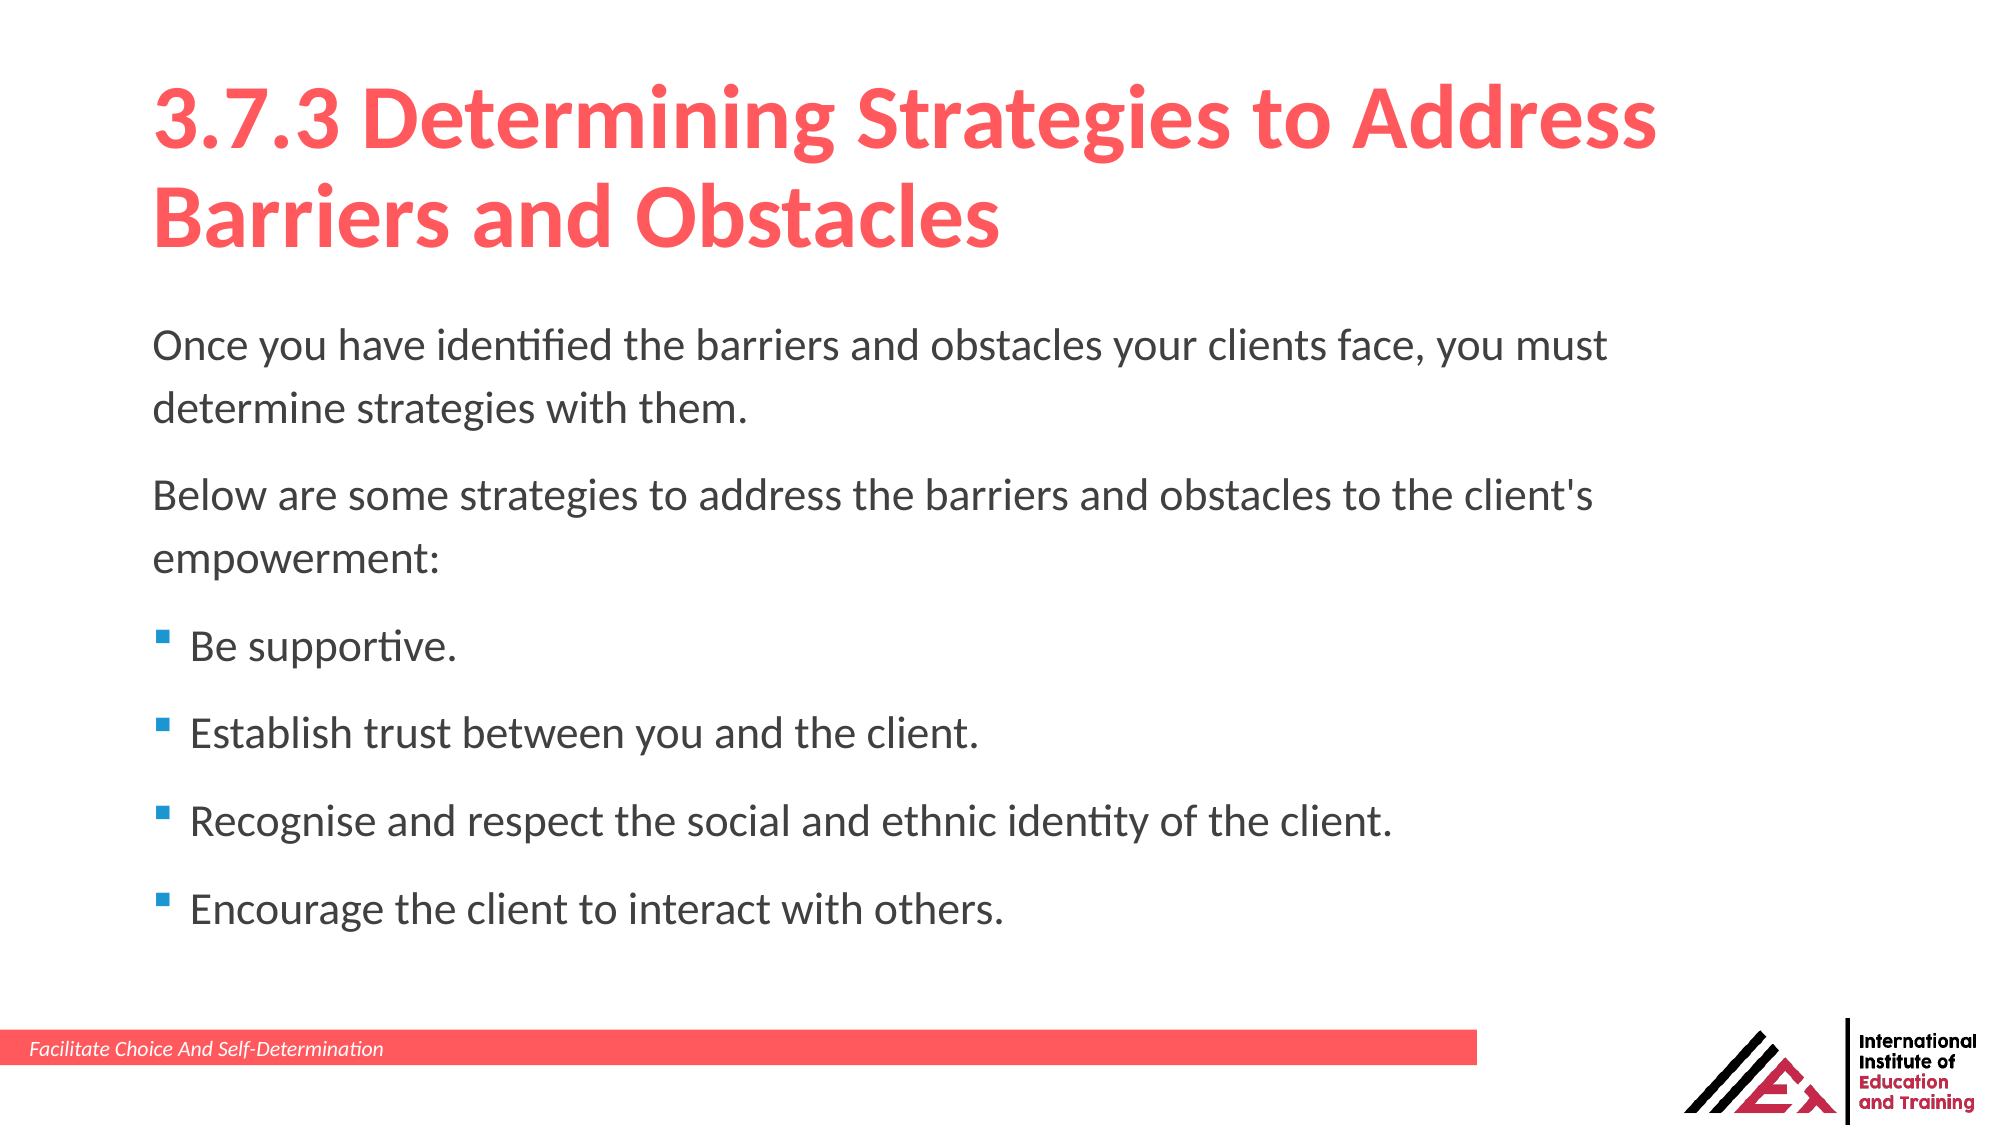

# 3.7.3 Determining Strategies to Address Barriers and Obstacles
Once you have identified the barriers and obstacles your clients face, you must determine strategies with them.
Below are some strategies to address the barriers and obstacles to the client's empowerment:
Be supportive.
Establish trust between you and the client.
Recognise and respect the social and ethnic identity of the client.
Encourage the client to interact with others.
Facilitate Choice And Self-Determination